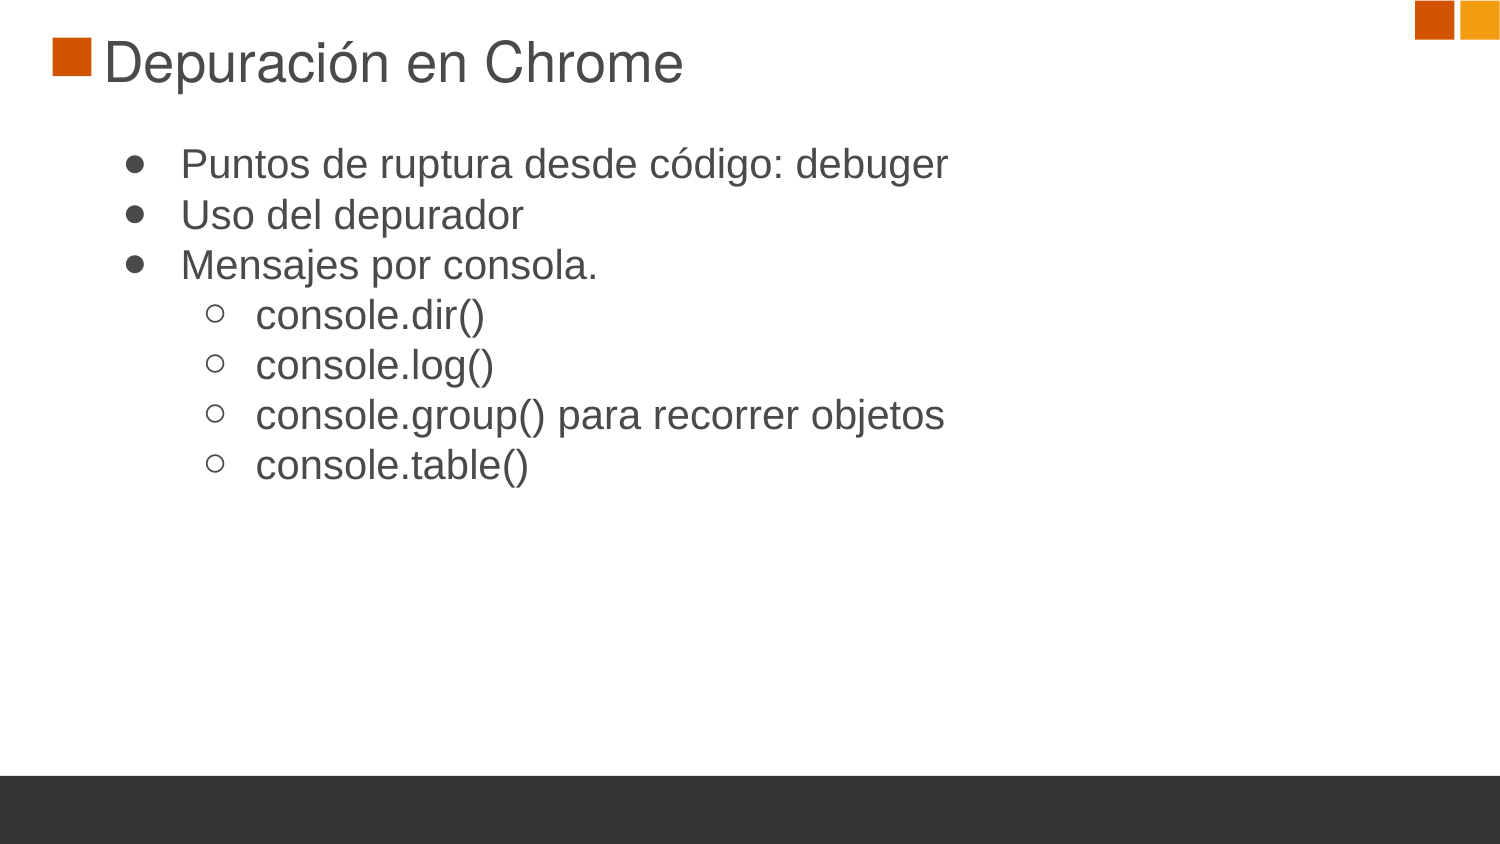

# Depuración en Chrome
Puntos de ruptura desde código: debuger
Uso del depurador
Mensajes por consola.
console.dir()
console.log()
console.group() para recorrer objetos
console.table()